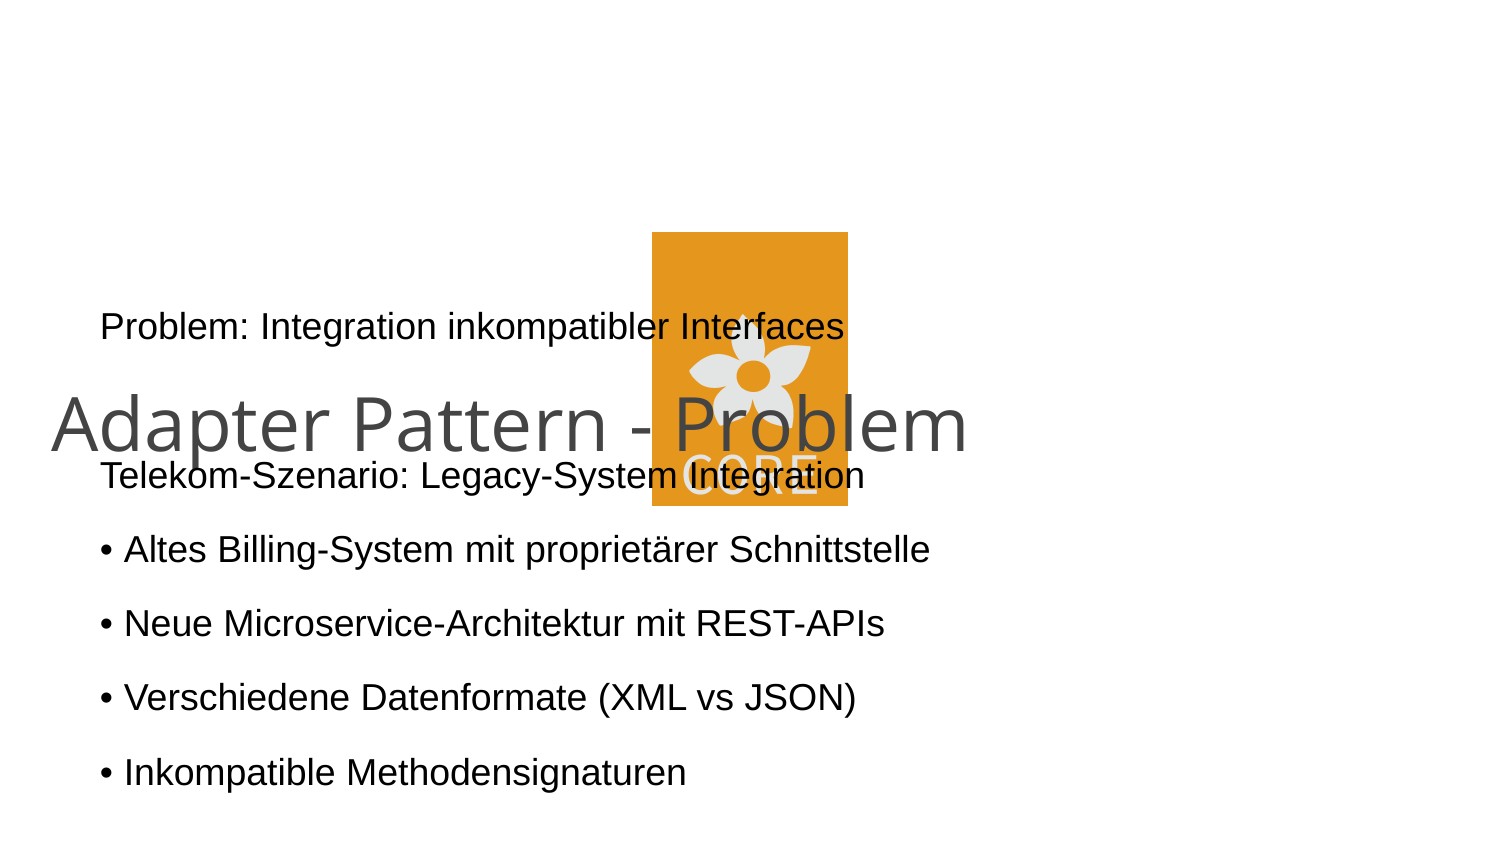

# Adapter Pattern - Problem

Problem: Integration inkompatibler Interfaces

Telekom-Szenario: Legacy-System Integration
• Altes Billing-System mit proprietärer Schnittstelle
• Neue Microservice-Architektur mit REST-APIs
• Verschiedene Datenformate (XML vs JSON)
• Inkompatible Methodensignaturen

Herausforderungen:
• Bestehender Code soll nicht verändert werden
• Neue Services erwarten moderne Interfaces
• Mehrere Legacy-Systeme müssen integriert werden
• Schrittweise Migration erforderlich